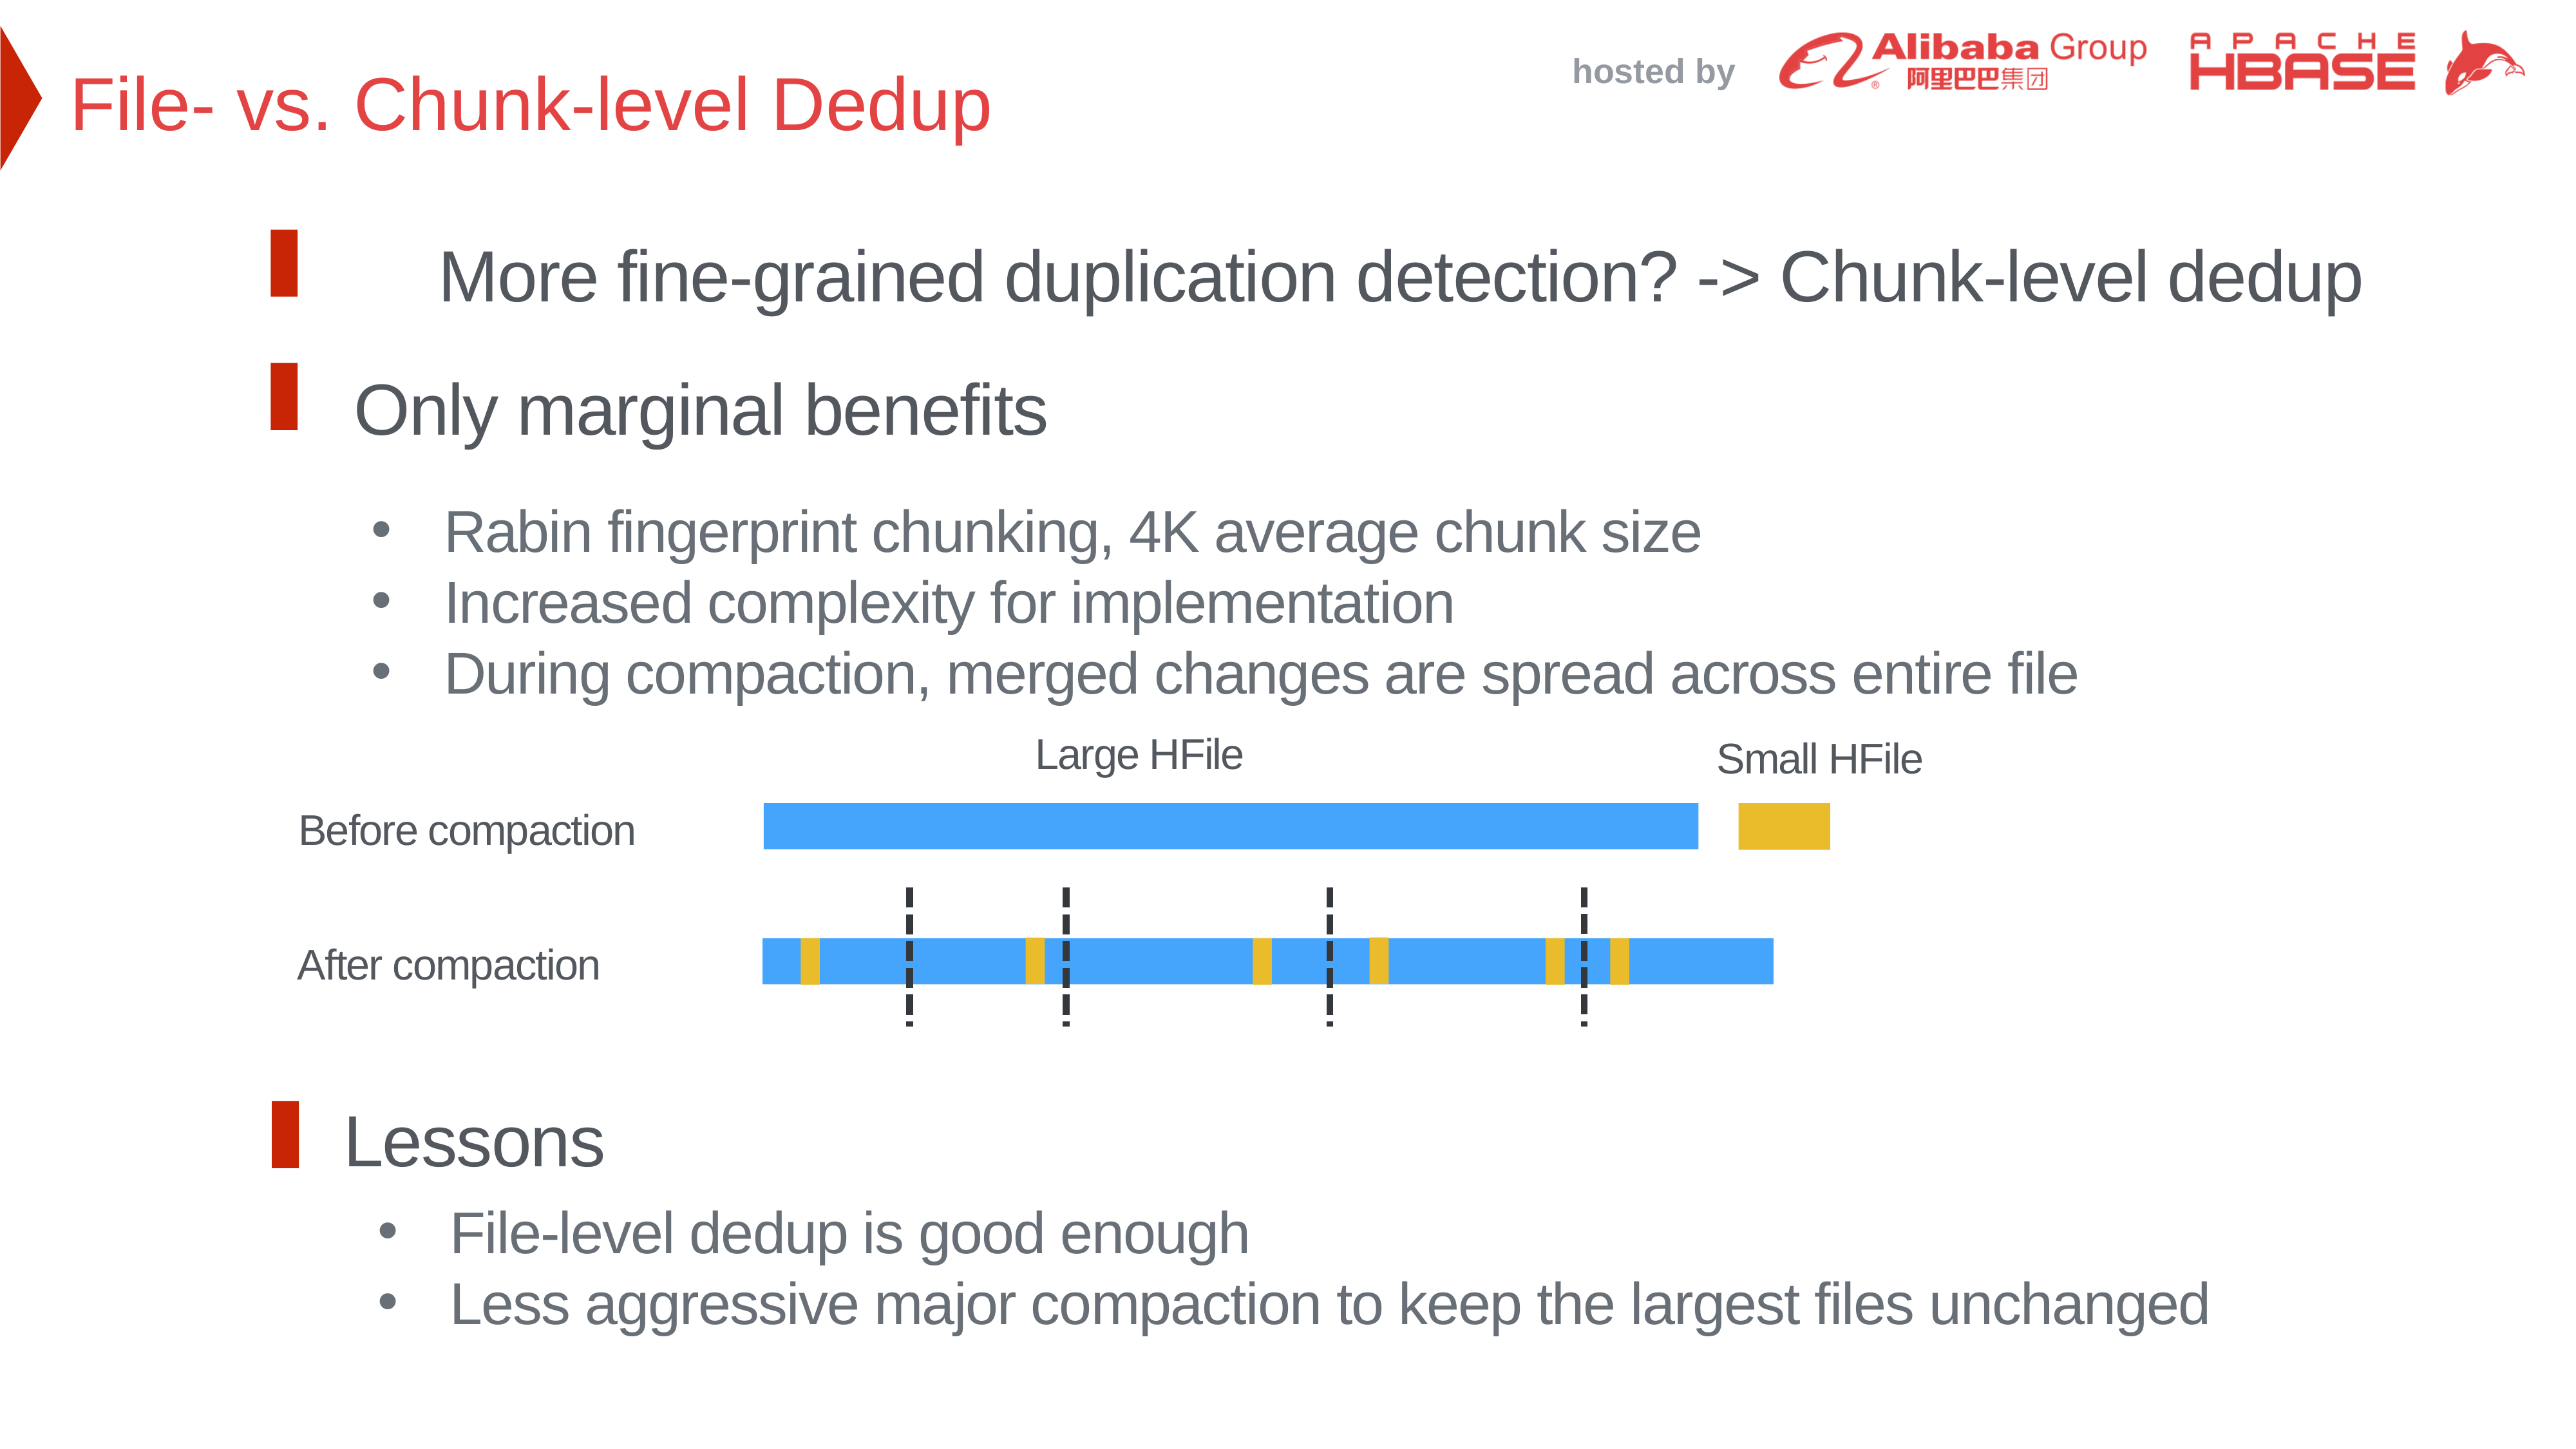

File- vs. Chunk-level Dedup
More fine-grained duplication detection? -> Chunk-level dedup

Only marginal benefits

Rabin fingerprint chunking, 4K average chunk size
Increased complexity for implementation
During compaction, merged changes are spread across entire file
Large HFile
Small HFile
Before compaction

After compaction

Lessons

File-level dedup is good enough
Less aggressive major compaction to keep the largest files unchanged